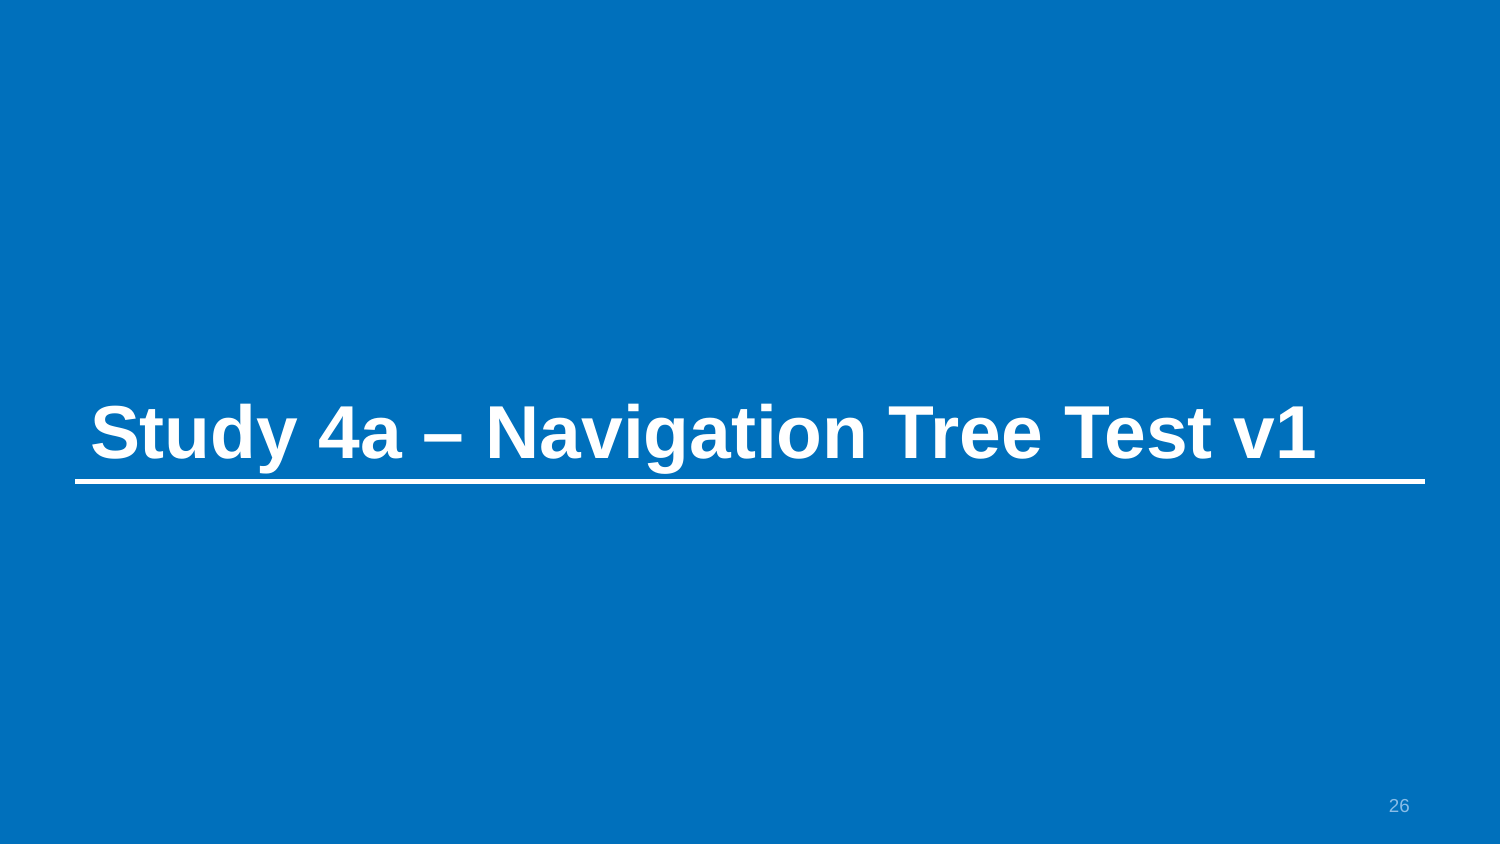

# Study 4a – Navigation Tree Test v1

26